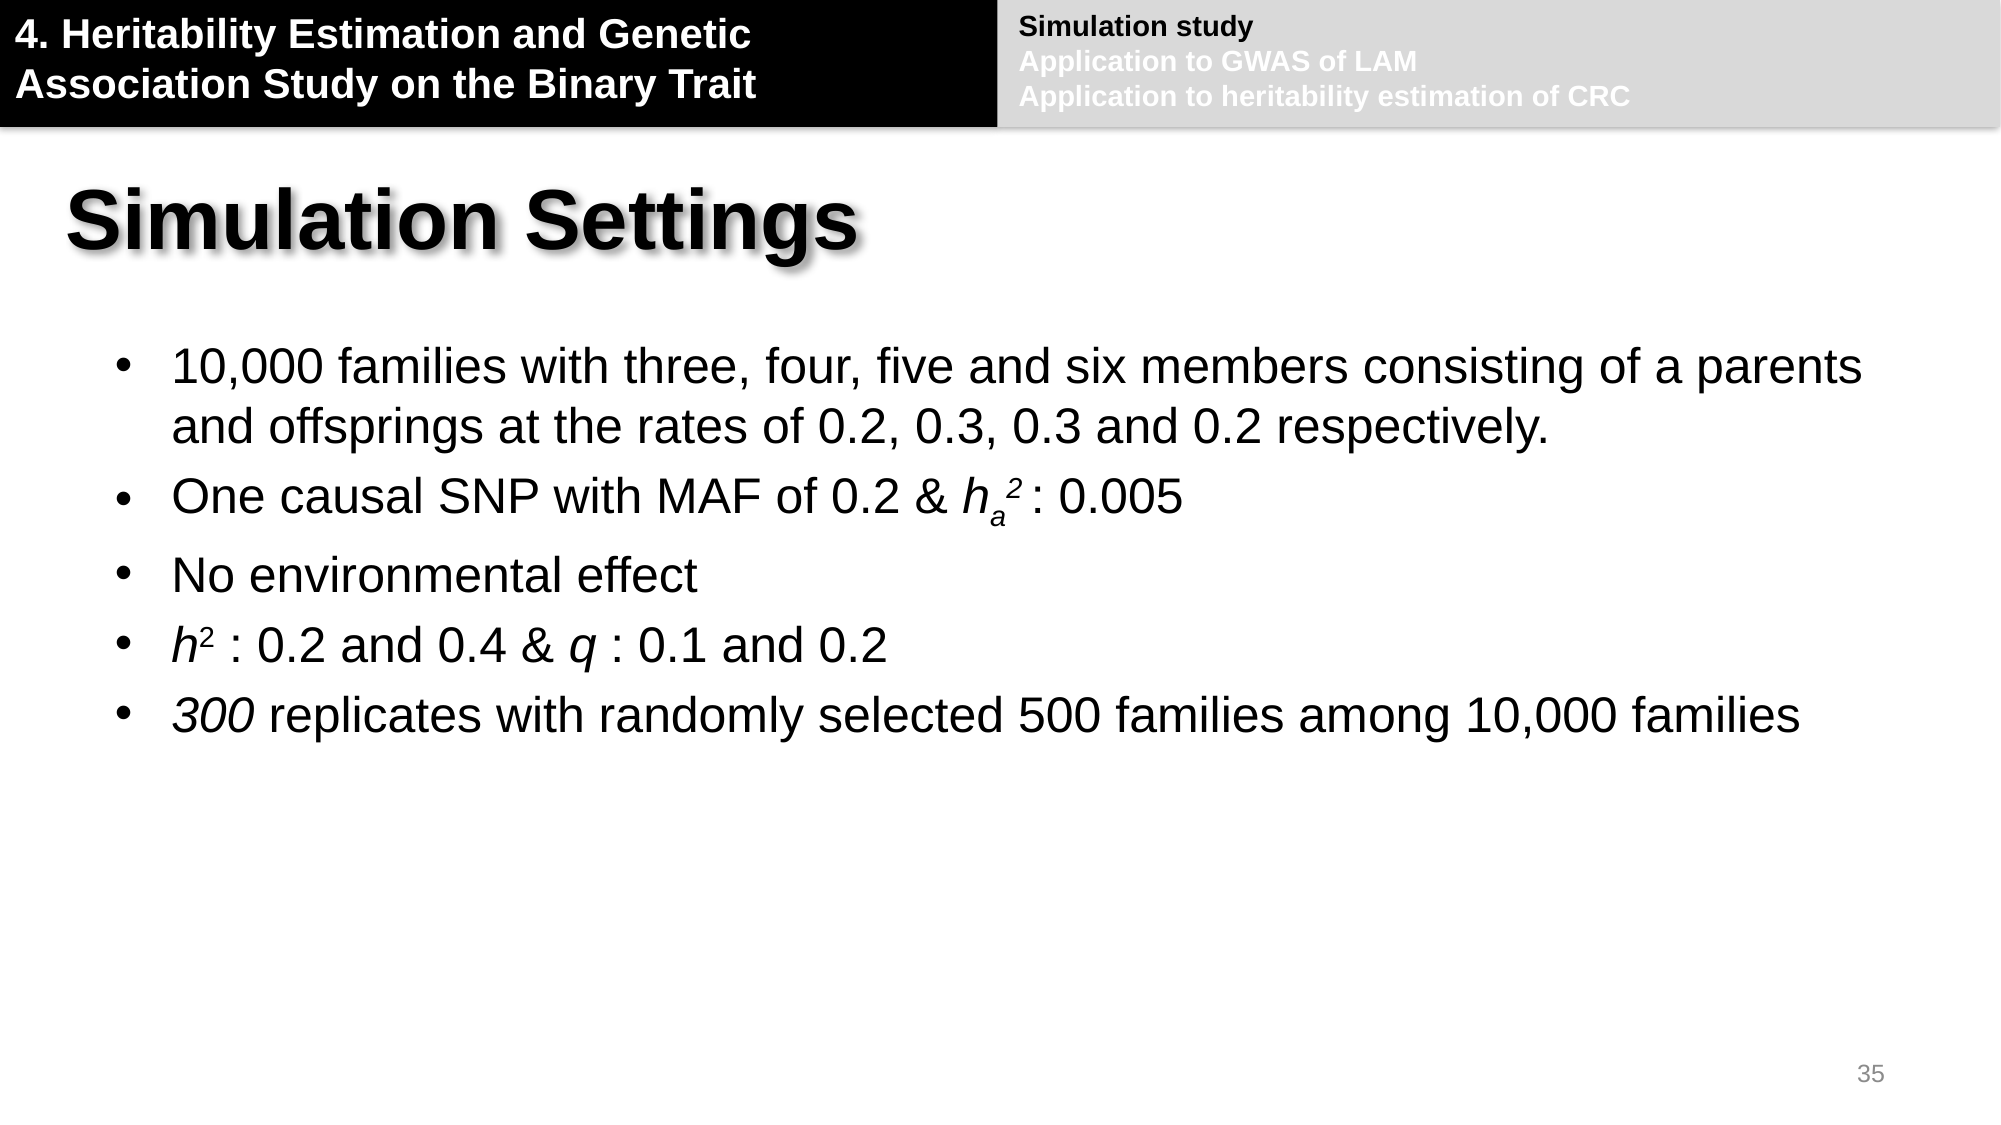

4. Heritability Estimation and Genetic Association Study on the Binary Trait
Simulation study
Application to GWAS of LAM
Application to heritability estimation of CRC
# Simulation Settings
10,000 families with three, four, five and six members consisting of a parents and offsprings at the rates of 0.2, 0.3, 0.3 and 0.2 respectively.
One causal SNP with MAF of 0.2 & ha2 : 0.005
No environmental effect
h2 : 0.2 and 0.4 & q : 0.1 and 0.2
300 replicates with randomly selected 500 families among 10,000 families
35